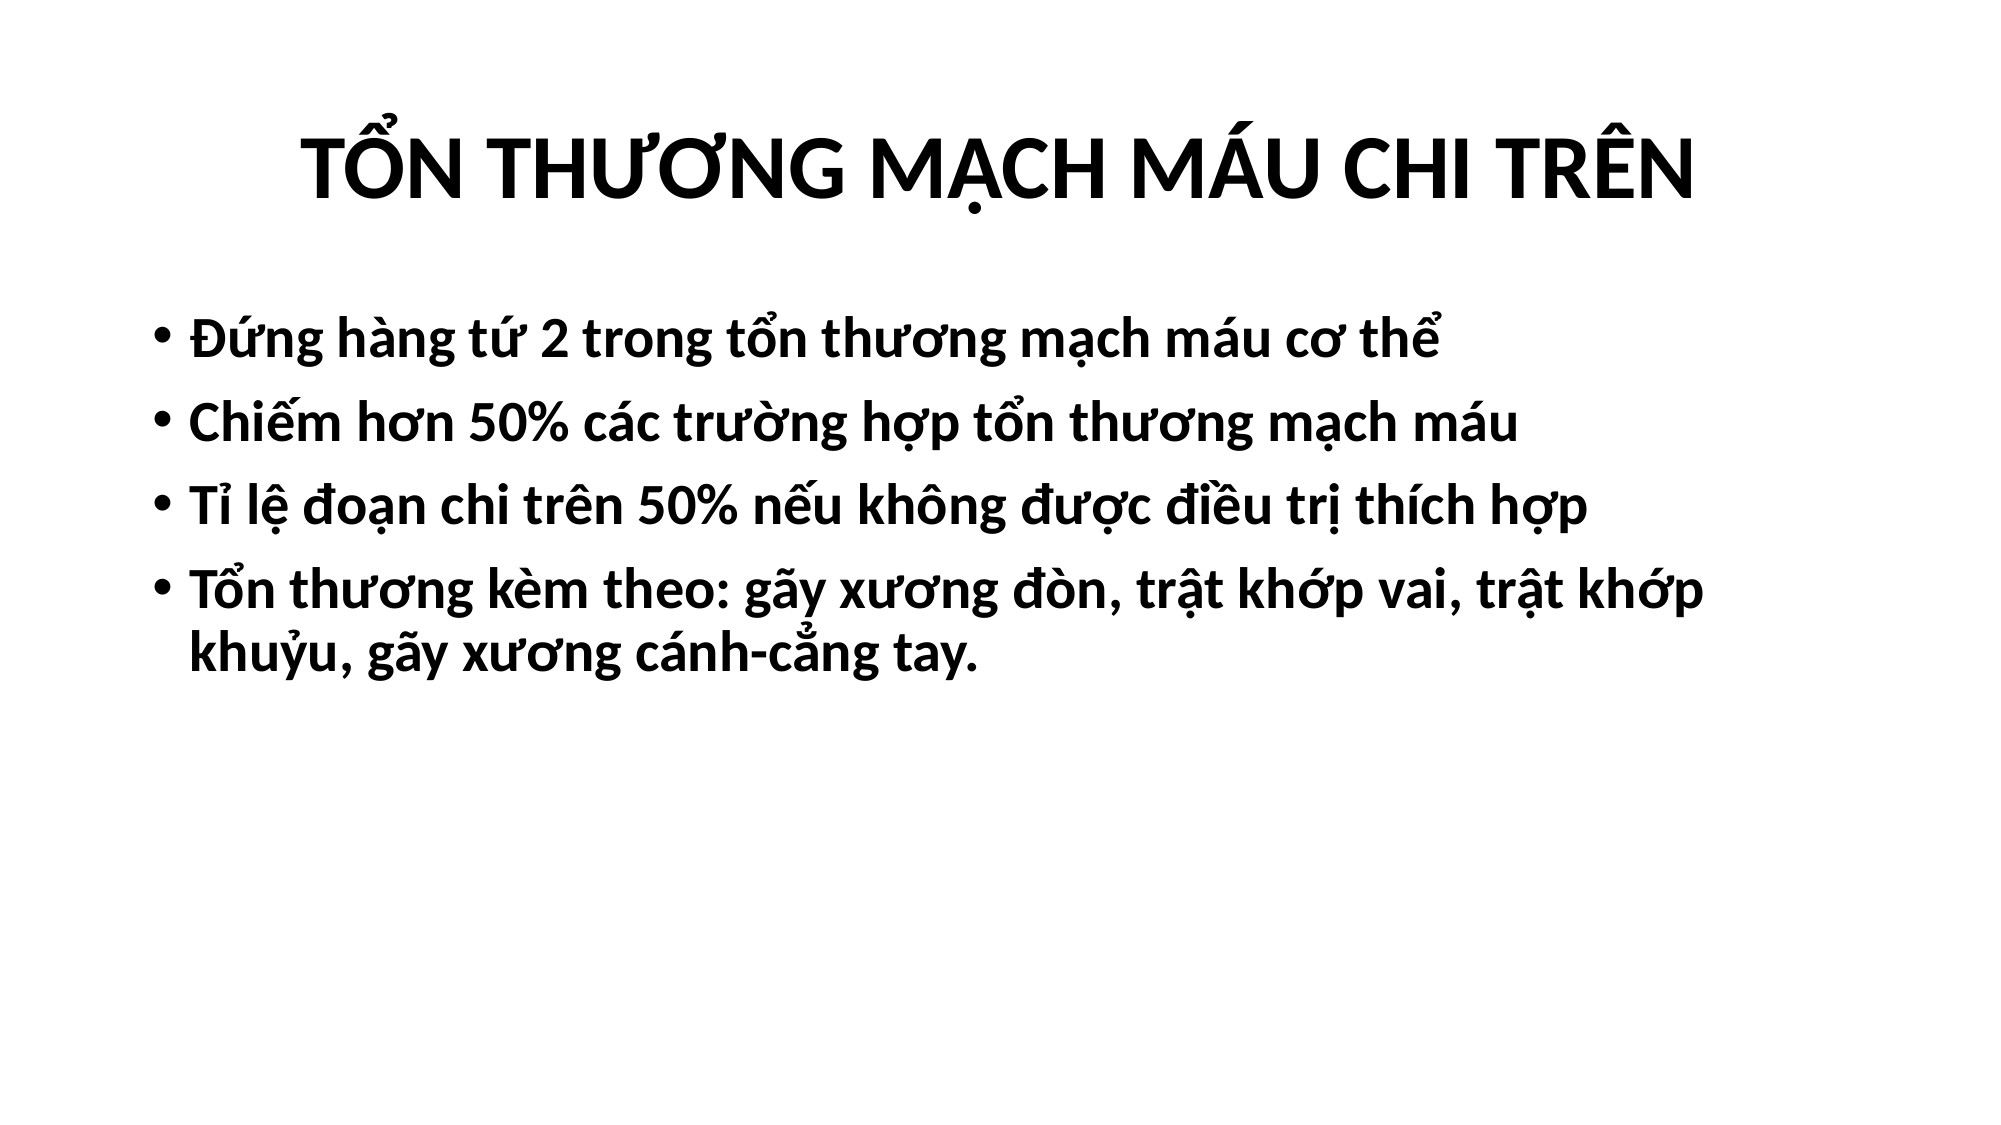

# TỔN THƯƠNG MẠCH MÁU CHI TRÊN
Đứng hàng tứ 2 trong tổn thương mạch máu cơ thể
Chiếm hơn 50% các trường hợp tổn thương mạch máu
Tỉ lệ đoạn chi trên 50% nếu không được điều trị thích hợp
Tổn thương kèm theo: gãy xương đòn, trật khớp vai, trật khớp khuỷu, gãy xương cánh-cẳng tay.